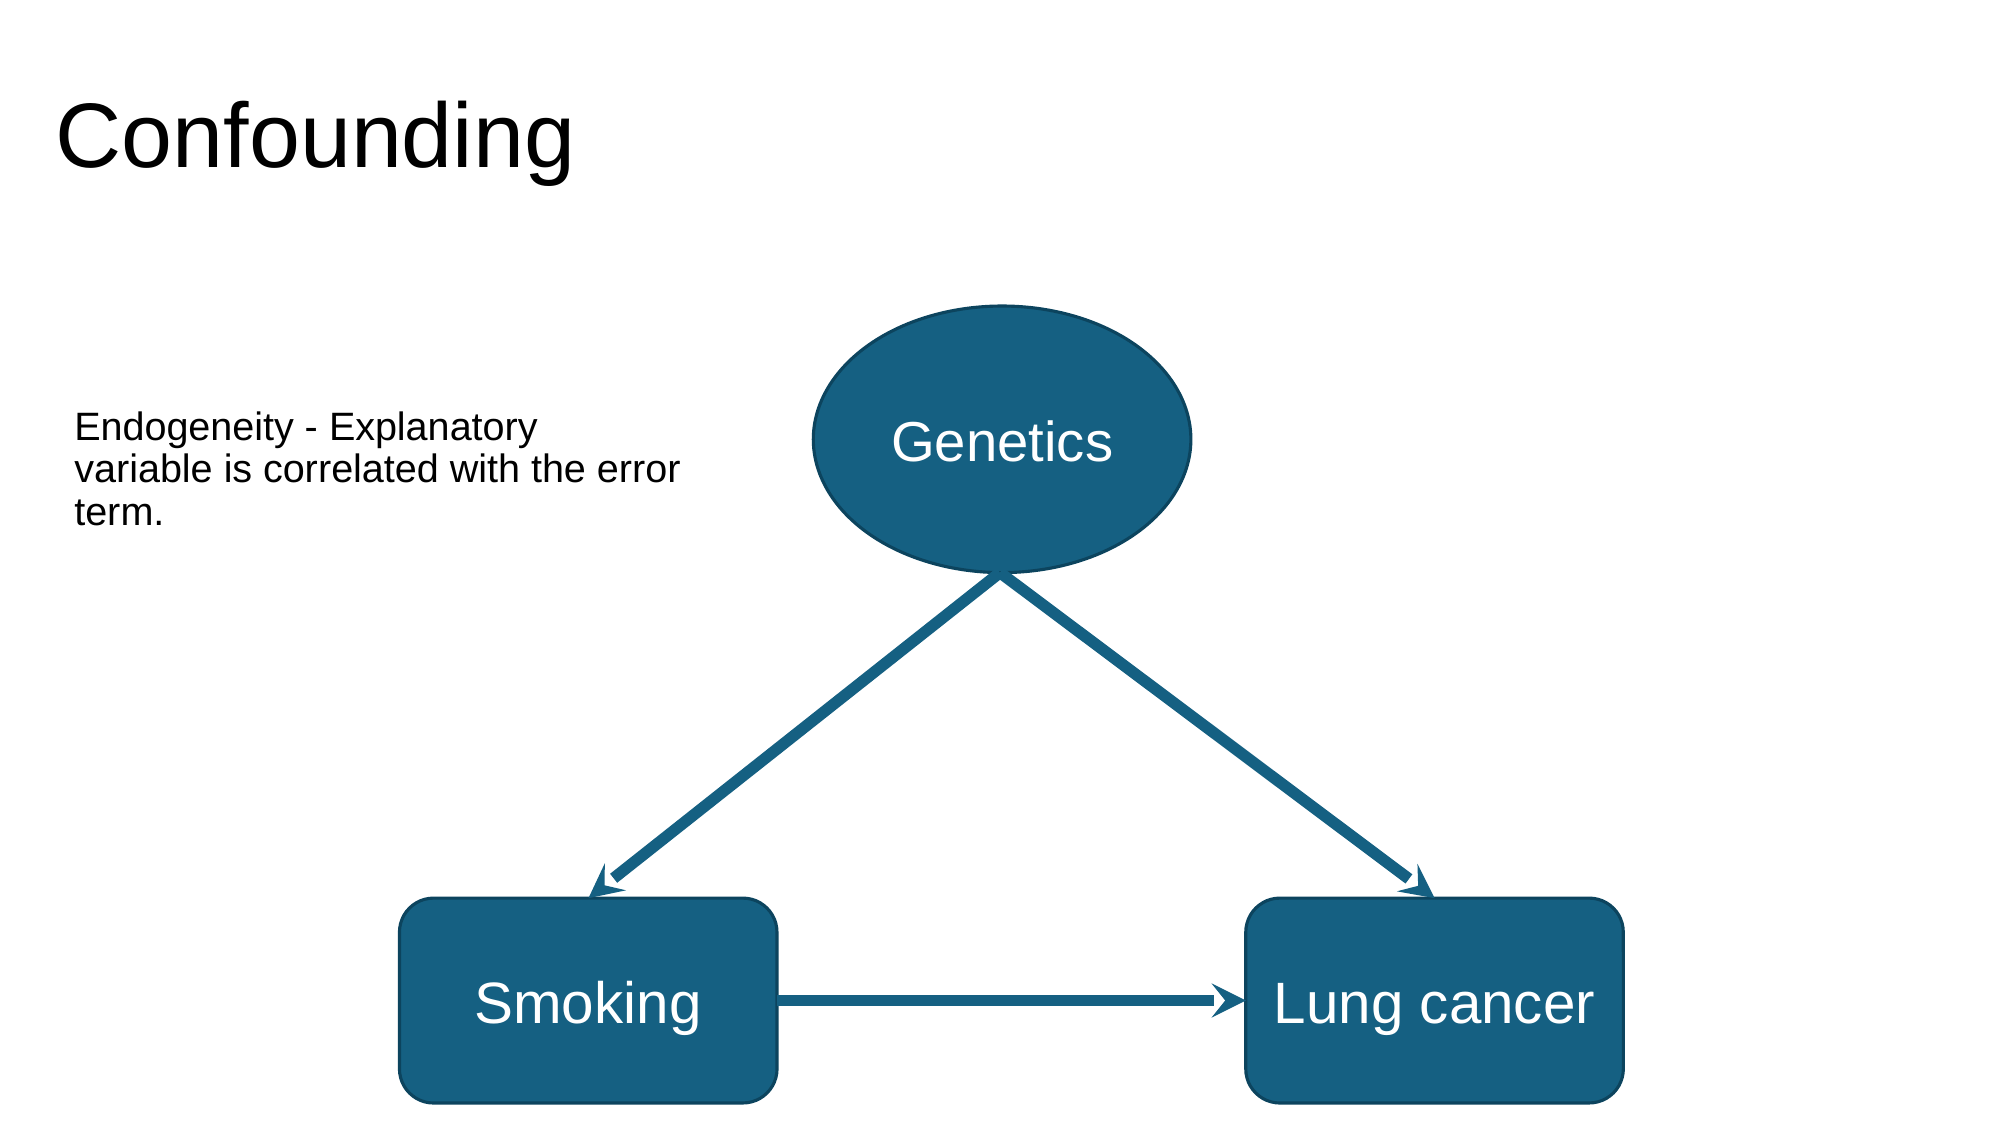

# Confounding
Genetics
Endogeneity - Explanatory variable is correlated with the error term.
Smoking
Lung cancer